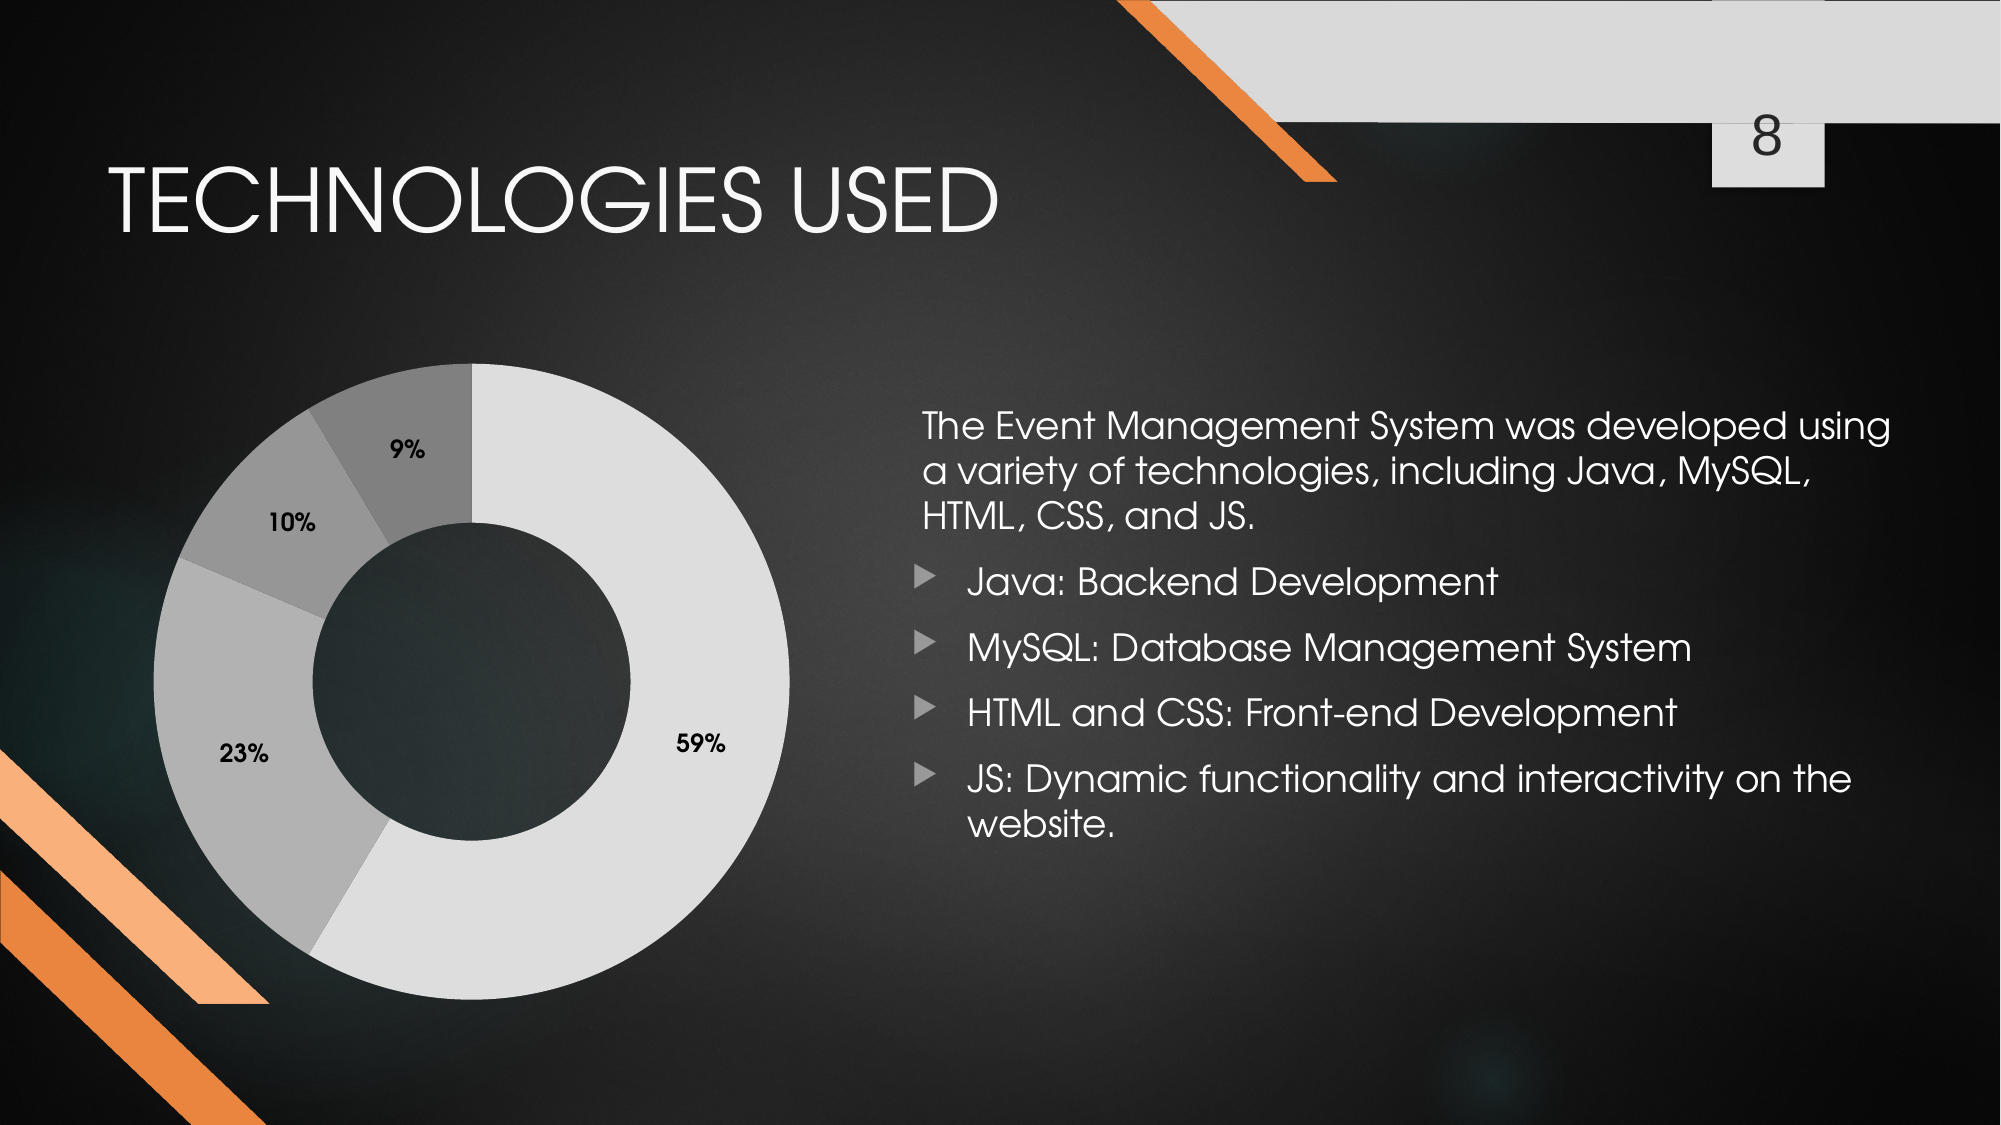

8
# TECHNOLOGIES USED

### Chart

| Category | Sales |
|---|---|
| 1st Qtr | 8.2 |
| 2nd Qtr | 3.2 |
| 3rd Qtr | 1.4 |
| 4th Qtr | 1.2 |
The Event Management System was developed using a variety of technologies, including Java, MySQL, HTML, CSS, and JS.
Java: Backend Development
MySQL: Database Management System
HTML and CSS: Front-end Development
JS: Dynamic functionality and interactivity on the website.